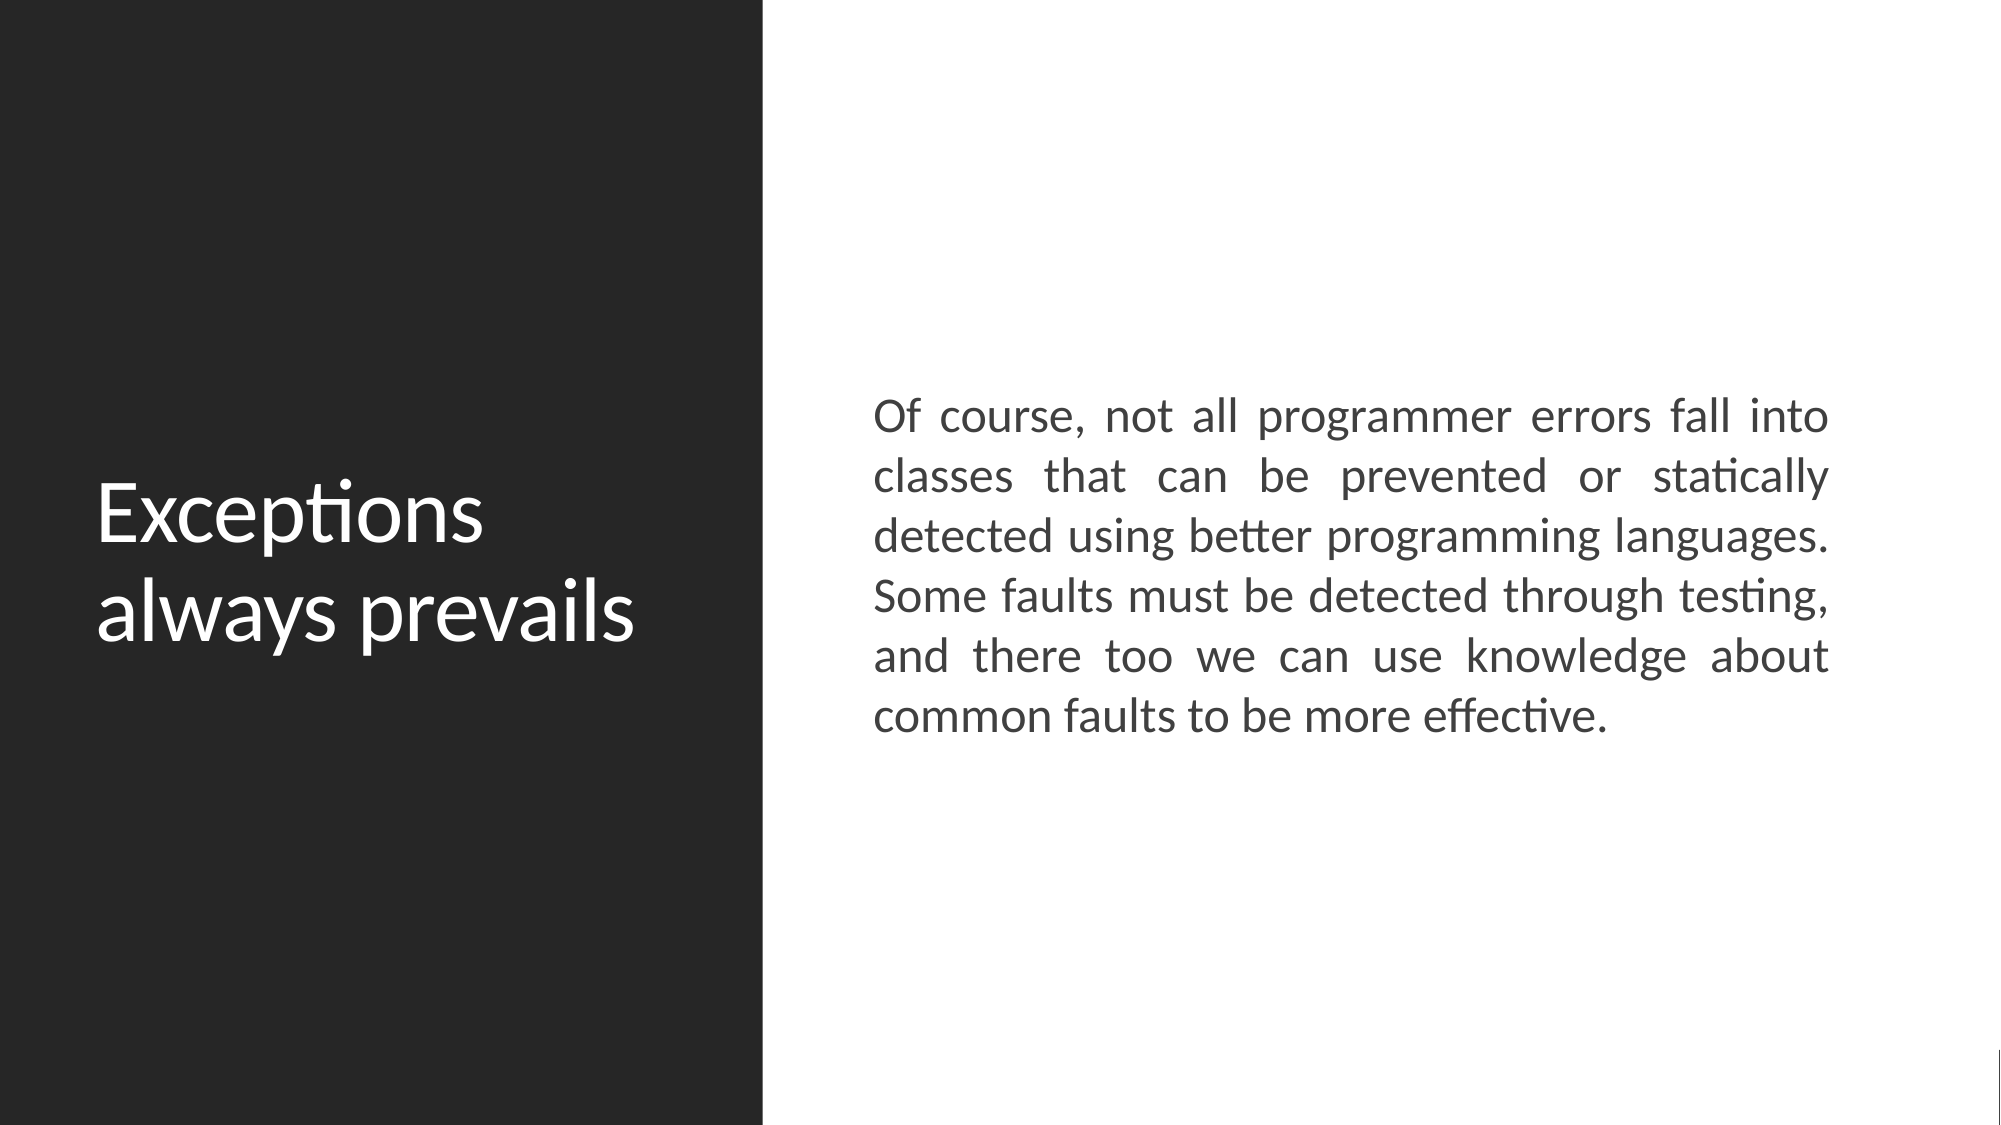

# Exceptions always prevails
Of course, not all programmer errors fall into classes that can be prevented or statically detected using better programming languages. Some faults must be detected through testing, and there too we can use knowledge about common faults to be more effective.